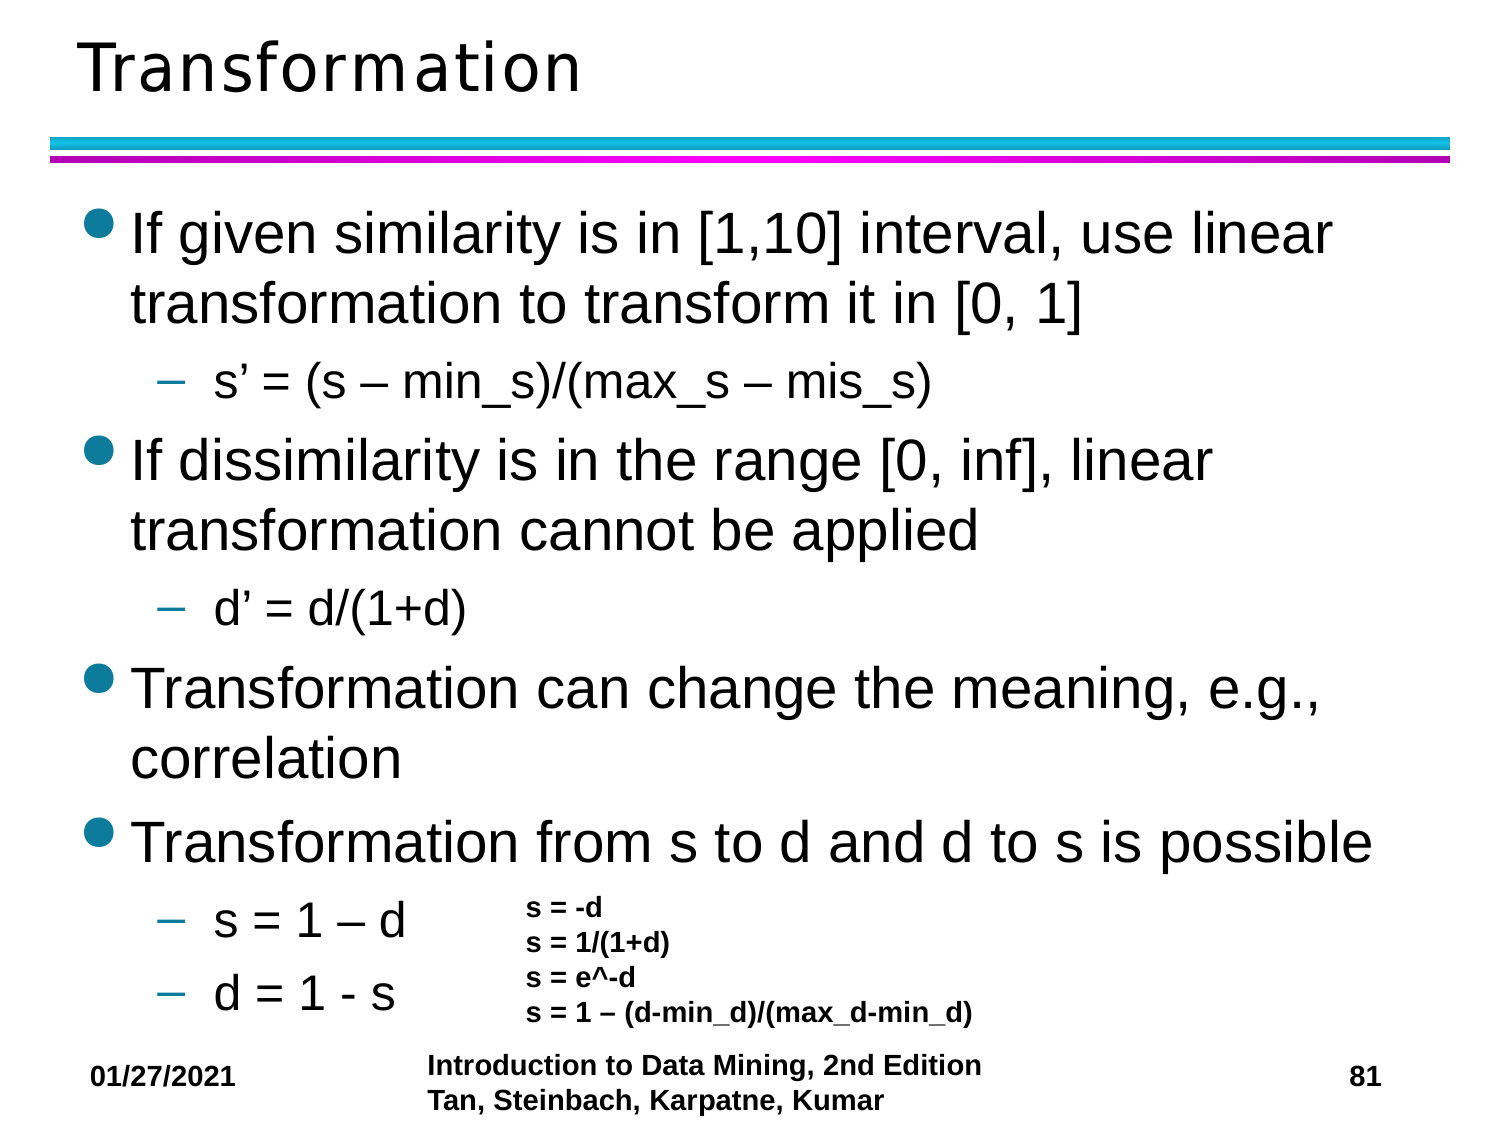

# Transformation
If given similarity is in [1,10] interval, use linear transformation to transform it in [0, 1]
s’ = (s – min_s)/(max_s – mis_s)
If dissimilarity is in the range [0, inf], linear transformation cannot be applied
d’ = d/(1+d)
Transformation can change the meaning, e.g., correlation
Transformation from s to d and d to s is possible
s = 1 – d
d = 1 - s
s = -d
s = 1/(1+d)
s = e^-d
s = 1 – (d-min_d)/(max_d-min_d)